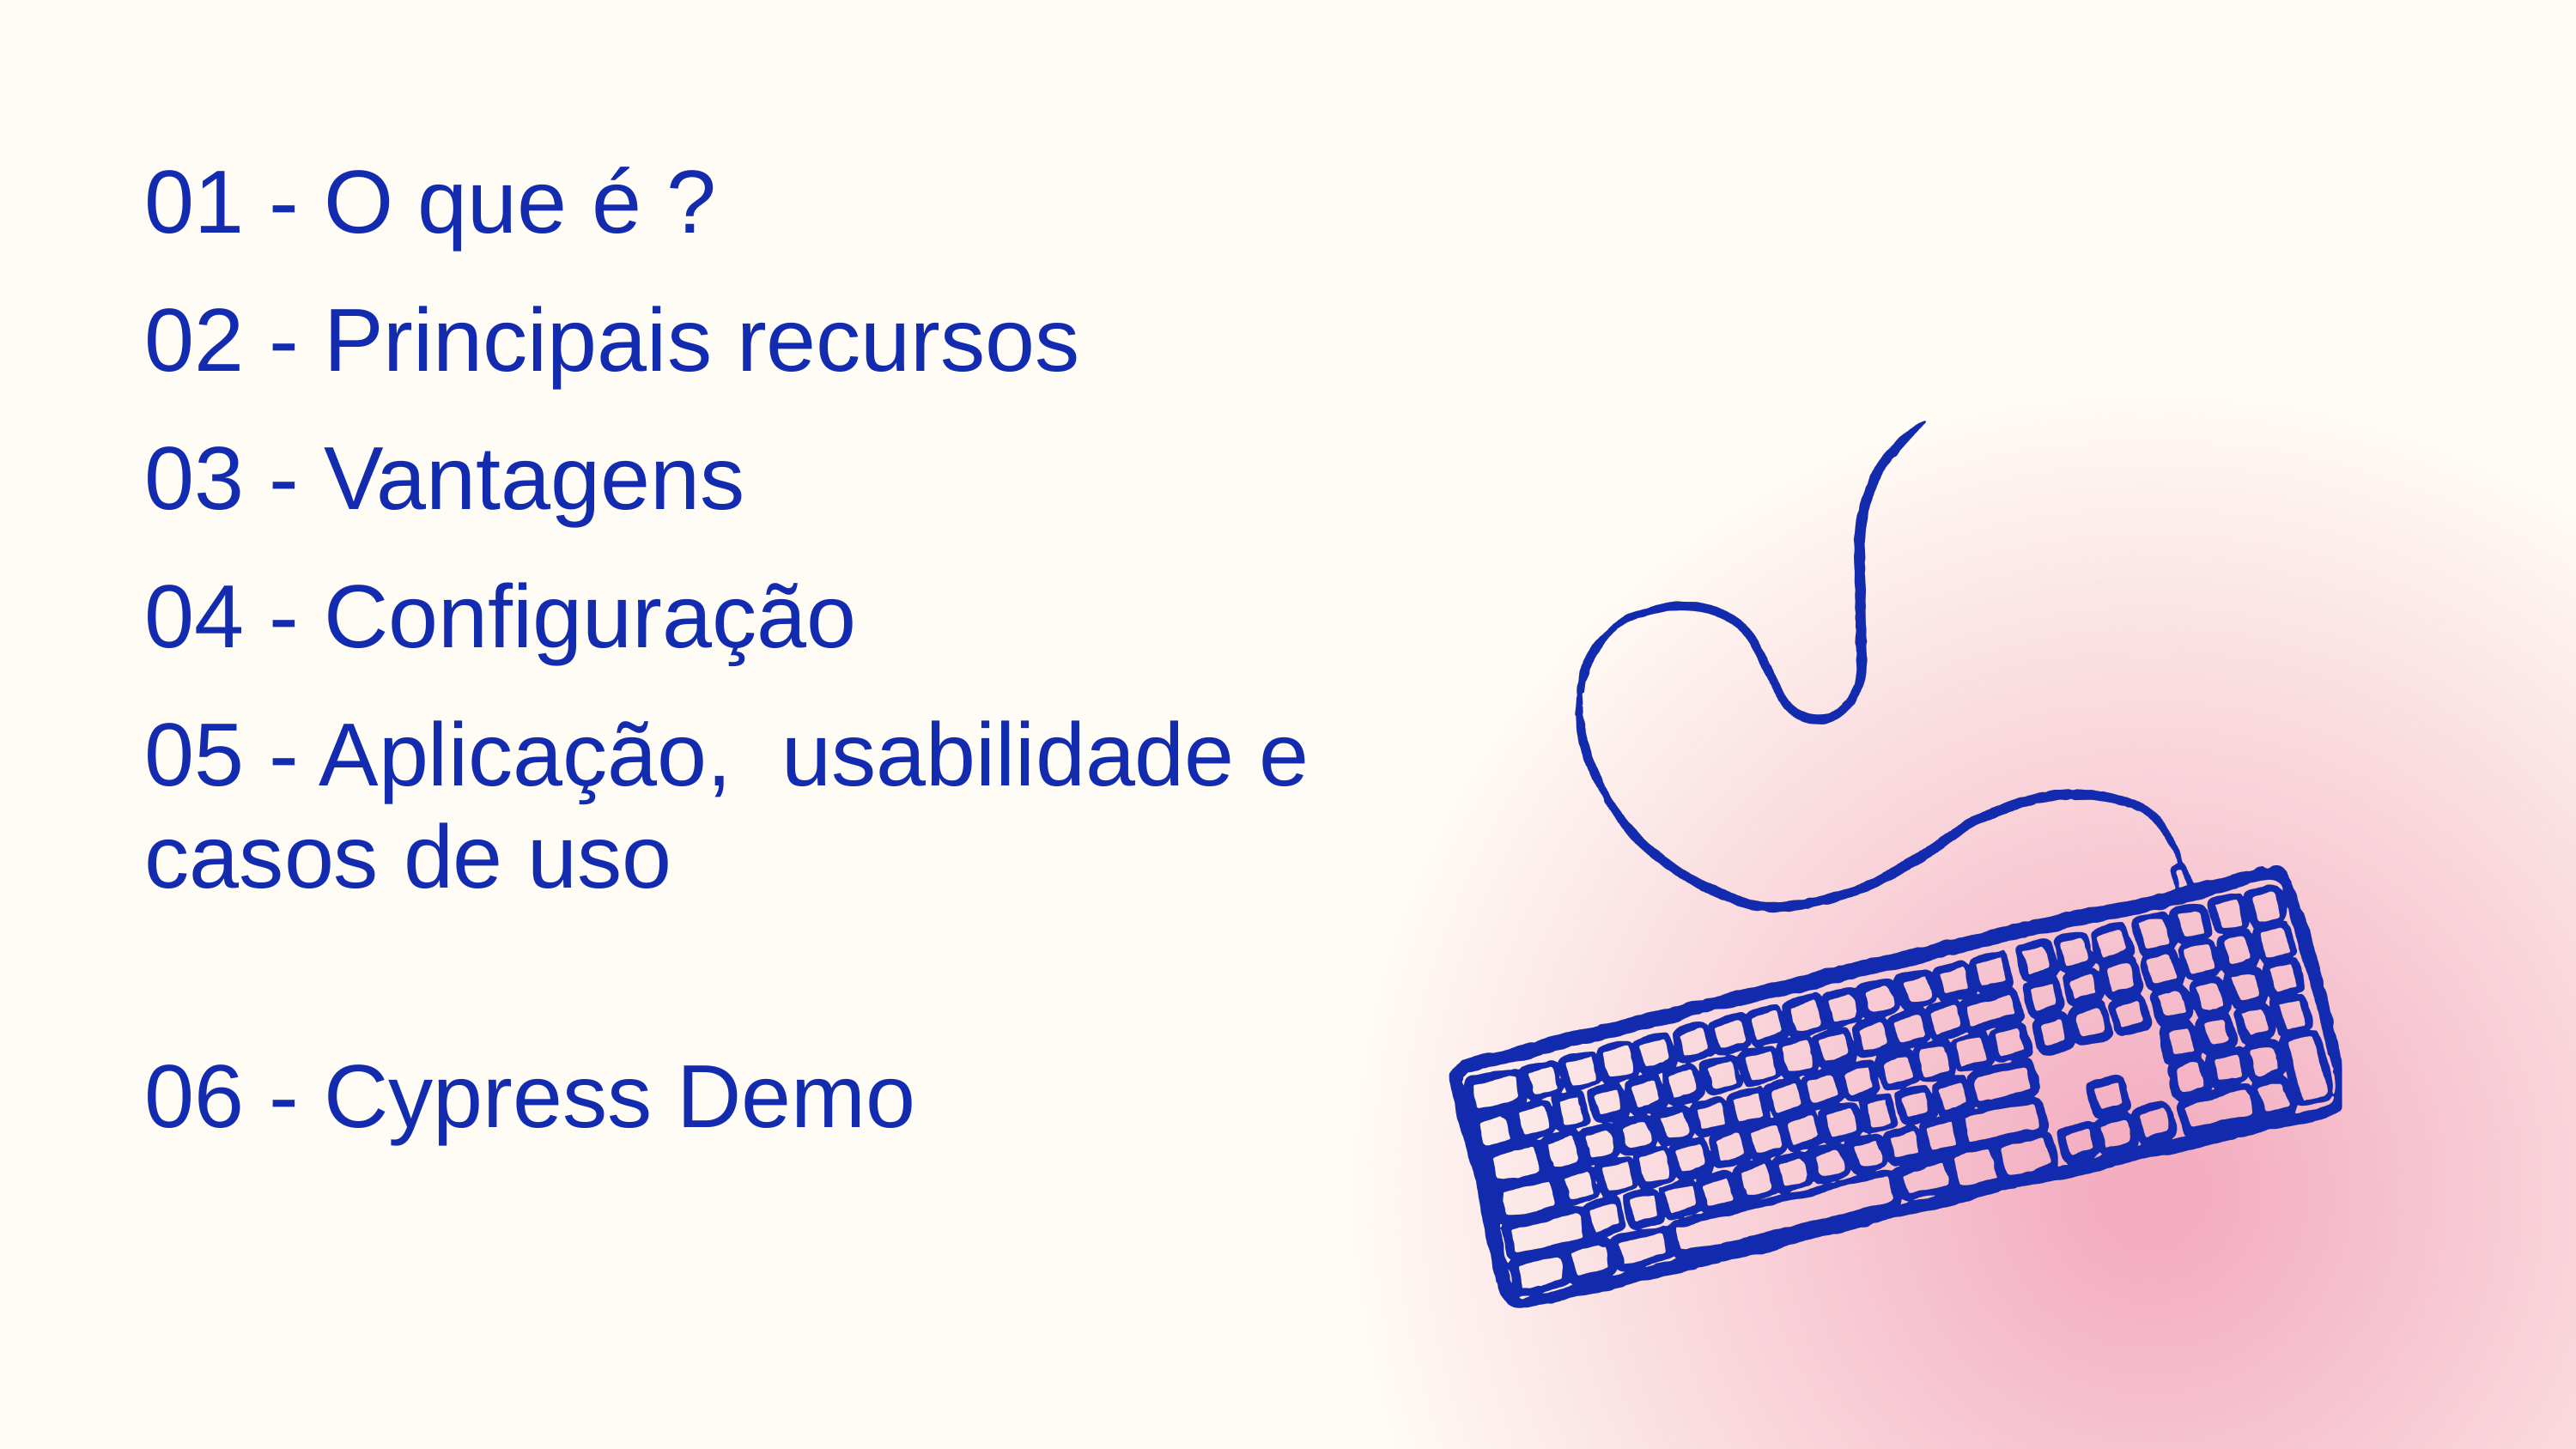

01 - O que é ?
02 - Principais recursos

03 - Vantagens
04 - Configuração
05 - Aplicação,  usabilidade e casos de uso
06 - Cypress Demo